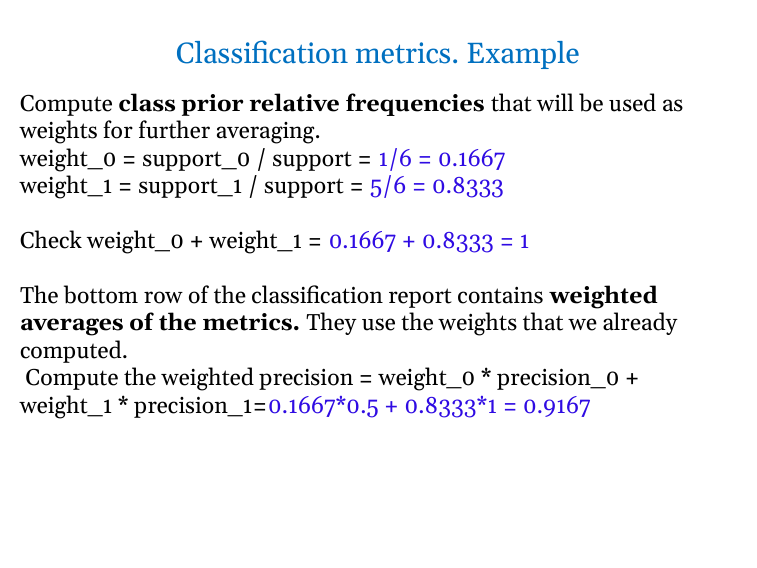

# Classification metrics. Example
Compute class prior relative frequencies that will be used as weights for further averaging.
weight_0 = support_0 / support = 1/6 = 0.1667
weight_1 = support_1 / support = 5/6 = 0.8333

Check weight_0 + weight_1 = 0.1667 + 0.8333 = 1

The bottom row of the classification report contains weighted averages of the metrics. They use the weights that we already computed.
 Compute the weighted precision = weight_0 * precision_0 + weight_1 * precision_1=0.1667*0.5 + 0.8333*1 = 0.9167